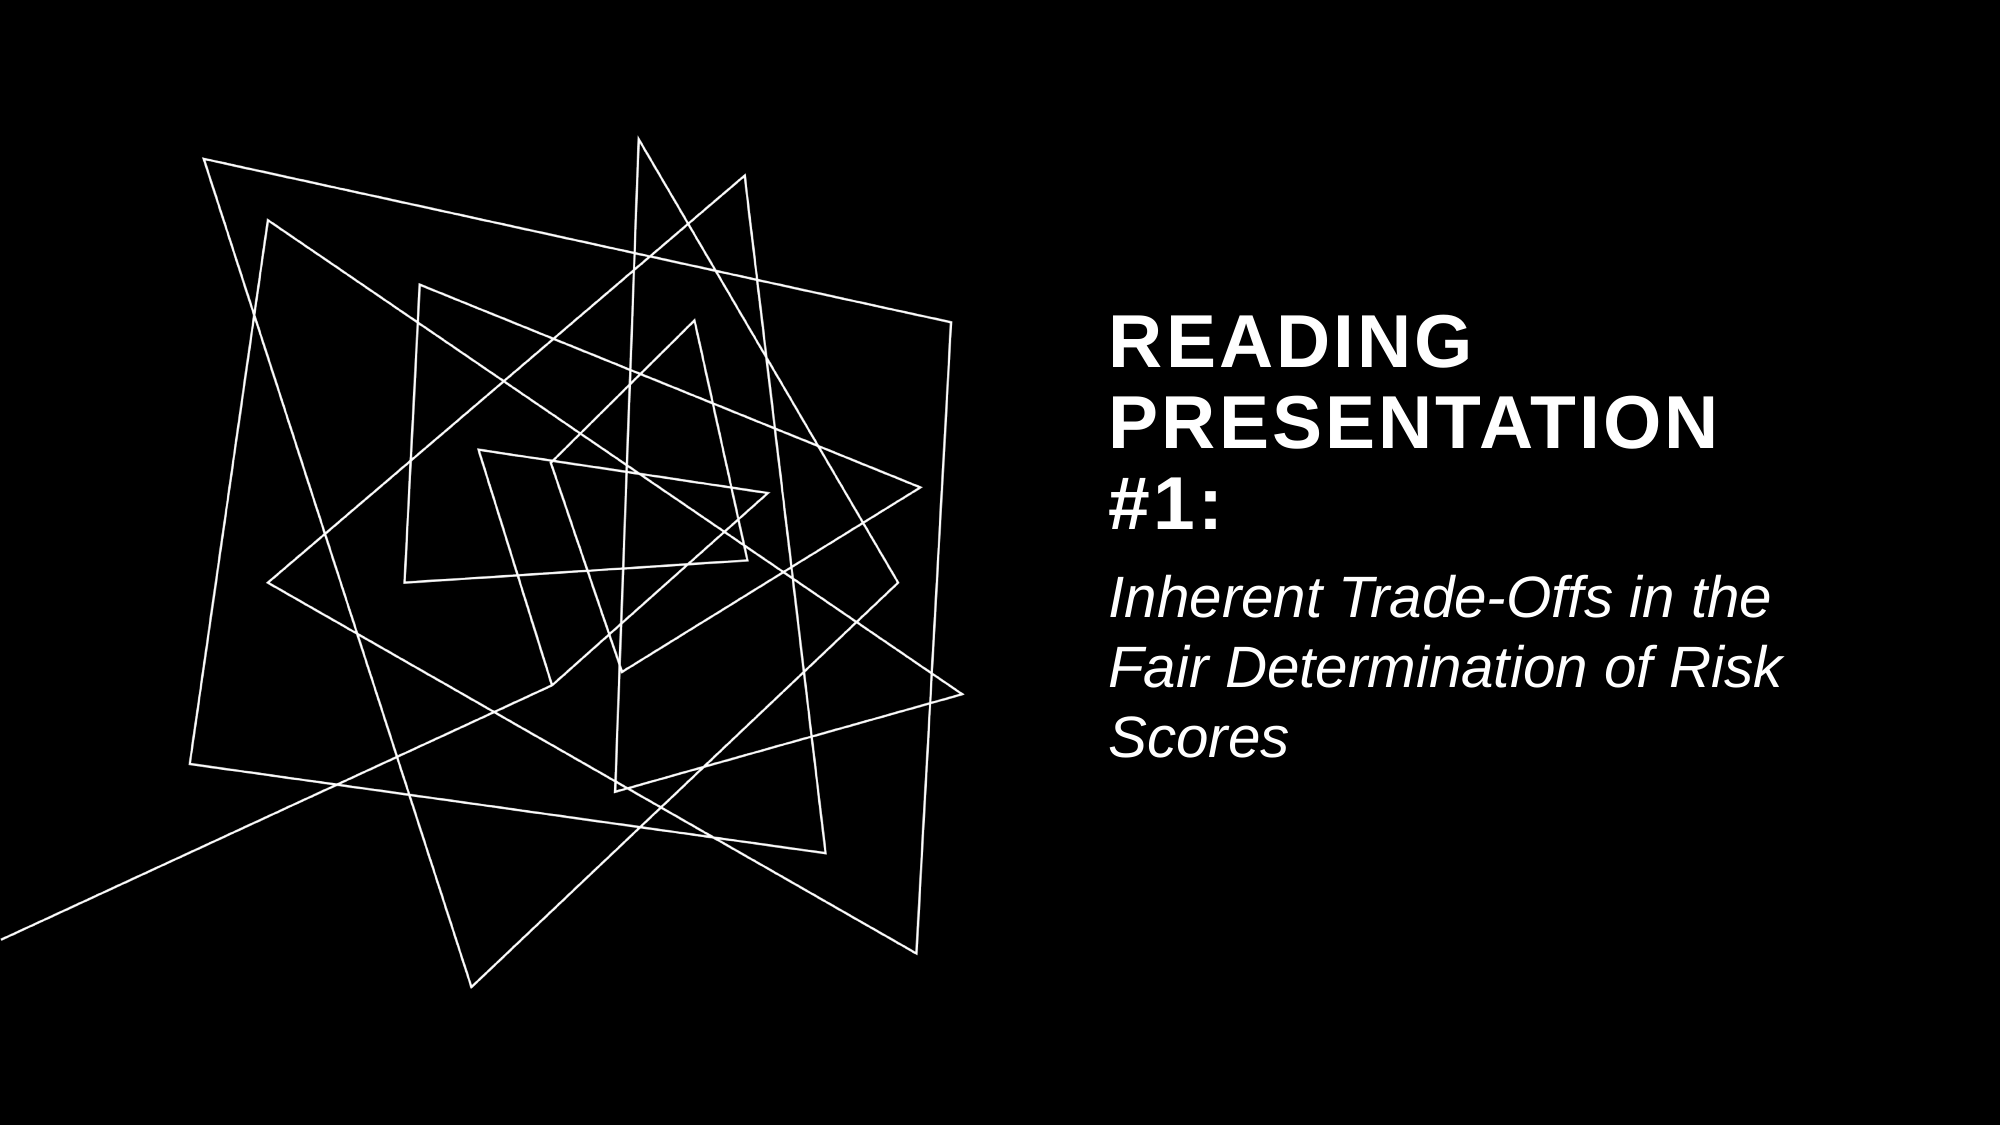

# Reading presentation #1:
Inherent Trade-Offs in the Fair Determination of Risk Scores